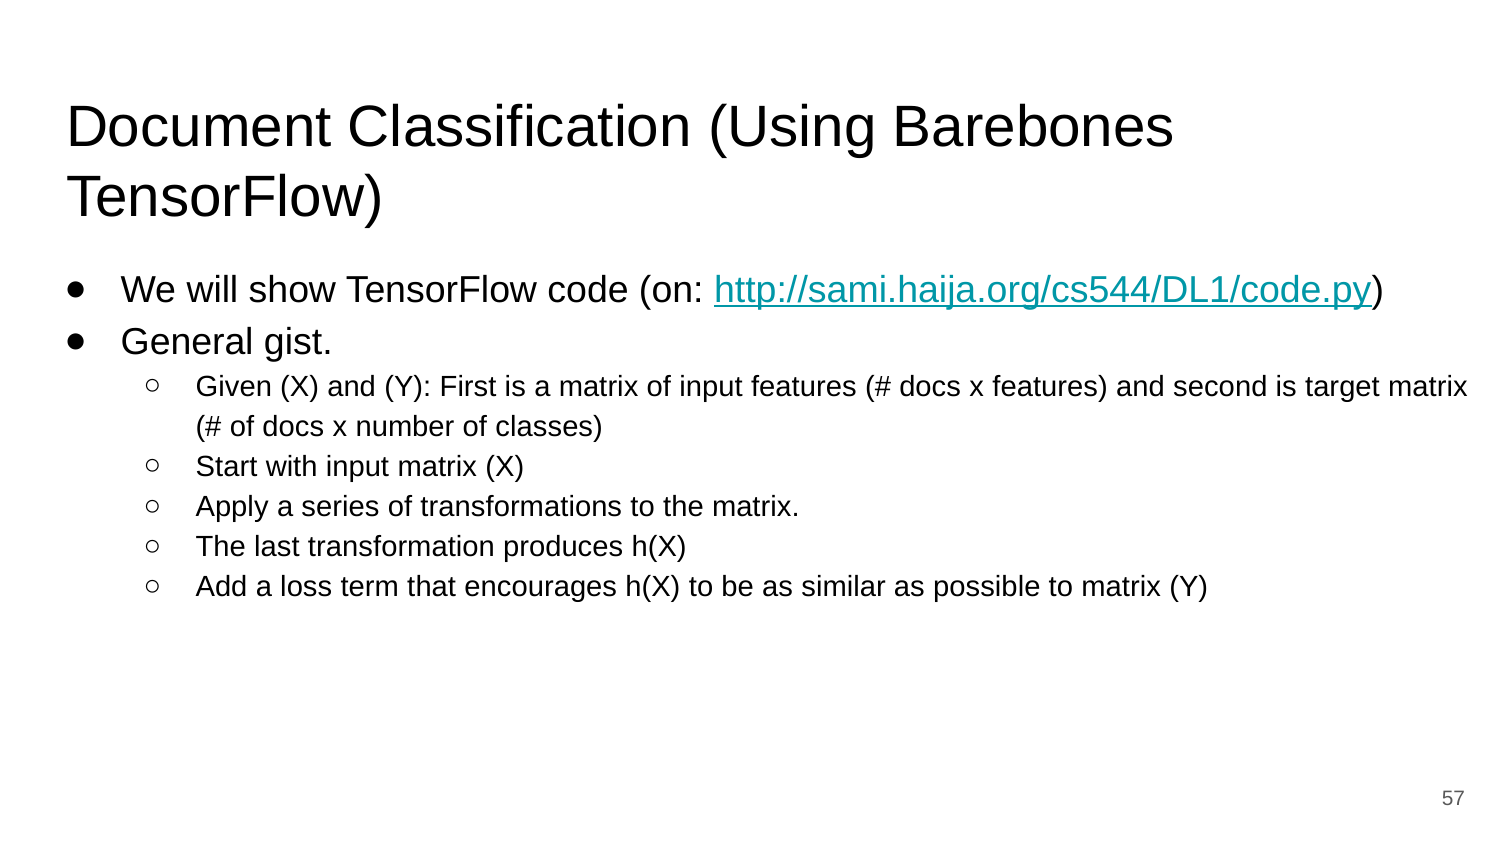

# Document Classification (Using Barebones TensorFlow)
We will show TensorFlow code (on: http://sami.haija.org/cs544/DL1/code.py)
General gist.
Given (X) and (Y): First is a matrix of input features (# docs x features) and second is target matrix (# of docs x number of classes)
Start with input matrix (X)
Apply a series of transformations to the matrix.
The last transformation produces h(X)
Add a loss term that encourages h(X) to be as similar as possible to matrix (Y)
57